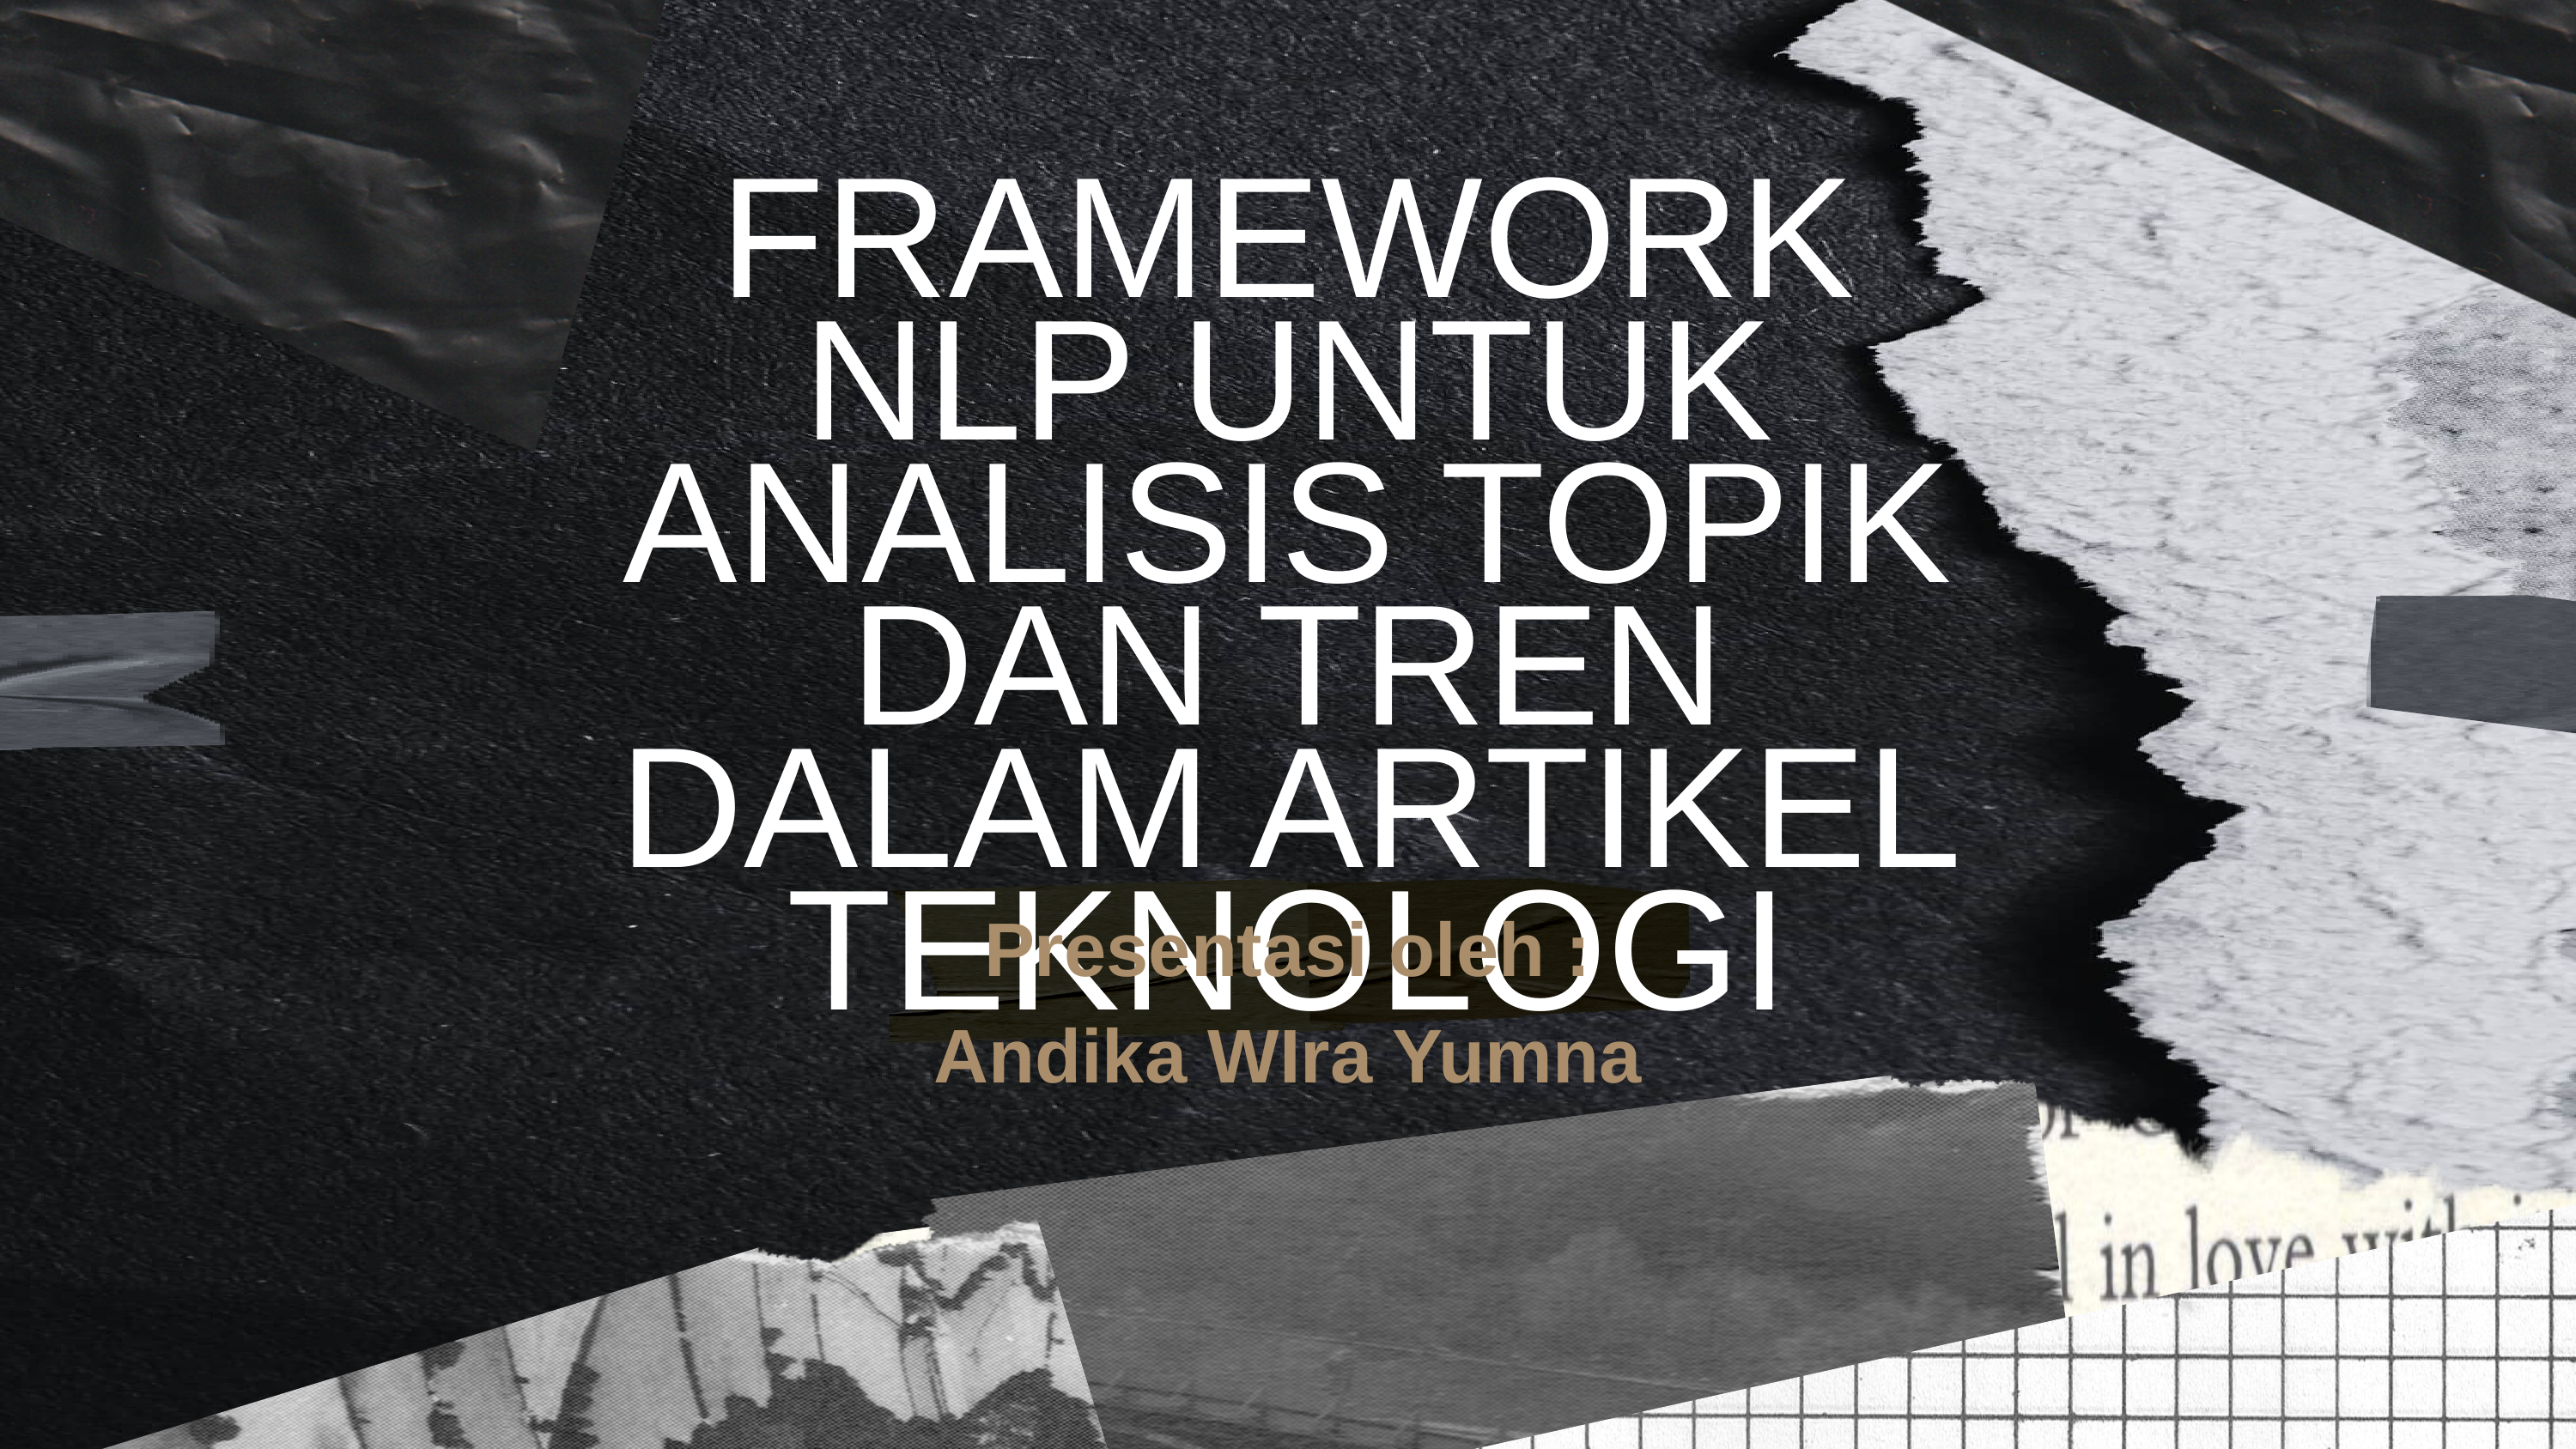

FRAMEWORK NLP UNTUK ANALISIS TOPIK DAN TREN DALAM ARTIKEL TEKNOLOGI

Presentasi oleh : Andika WIra Yumna